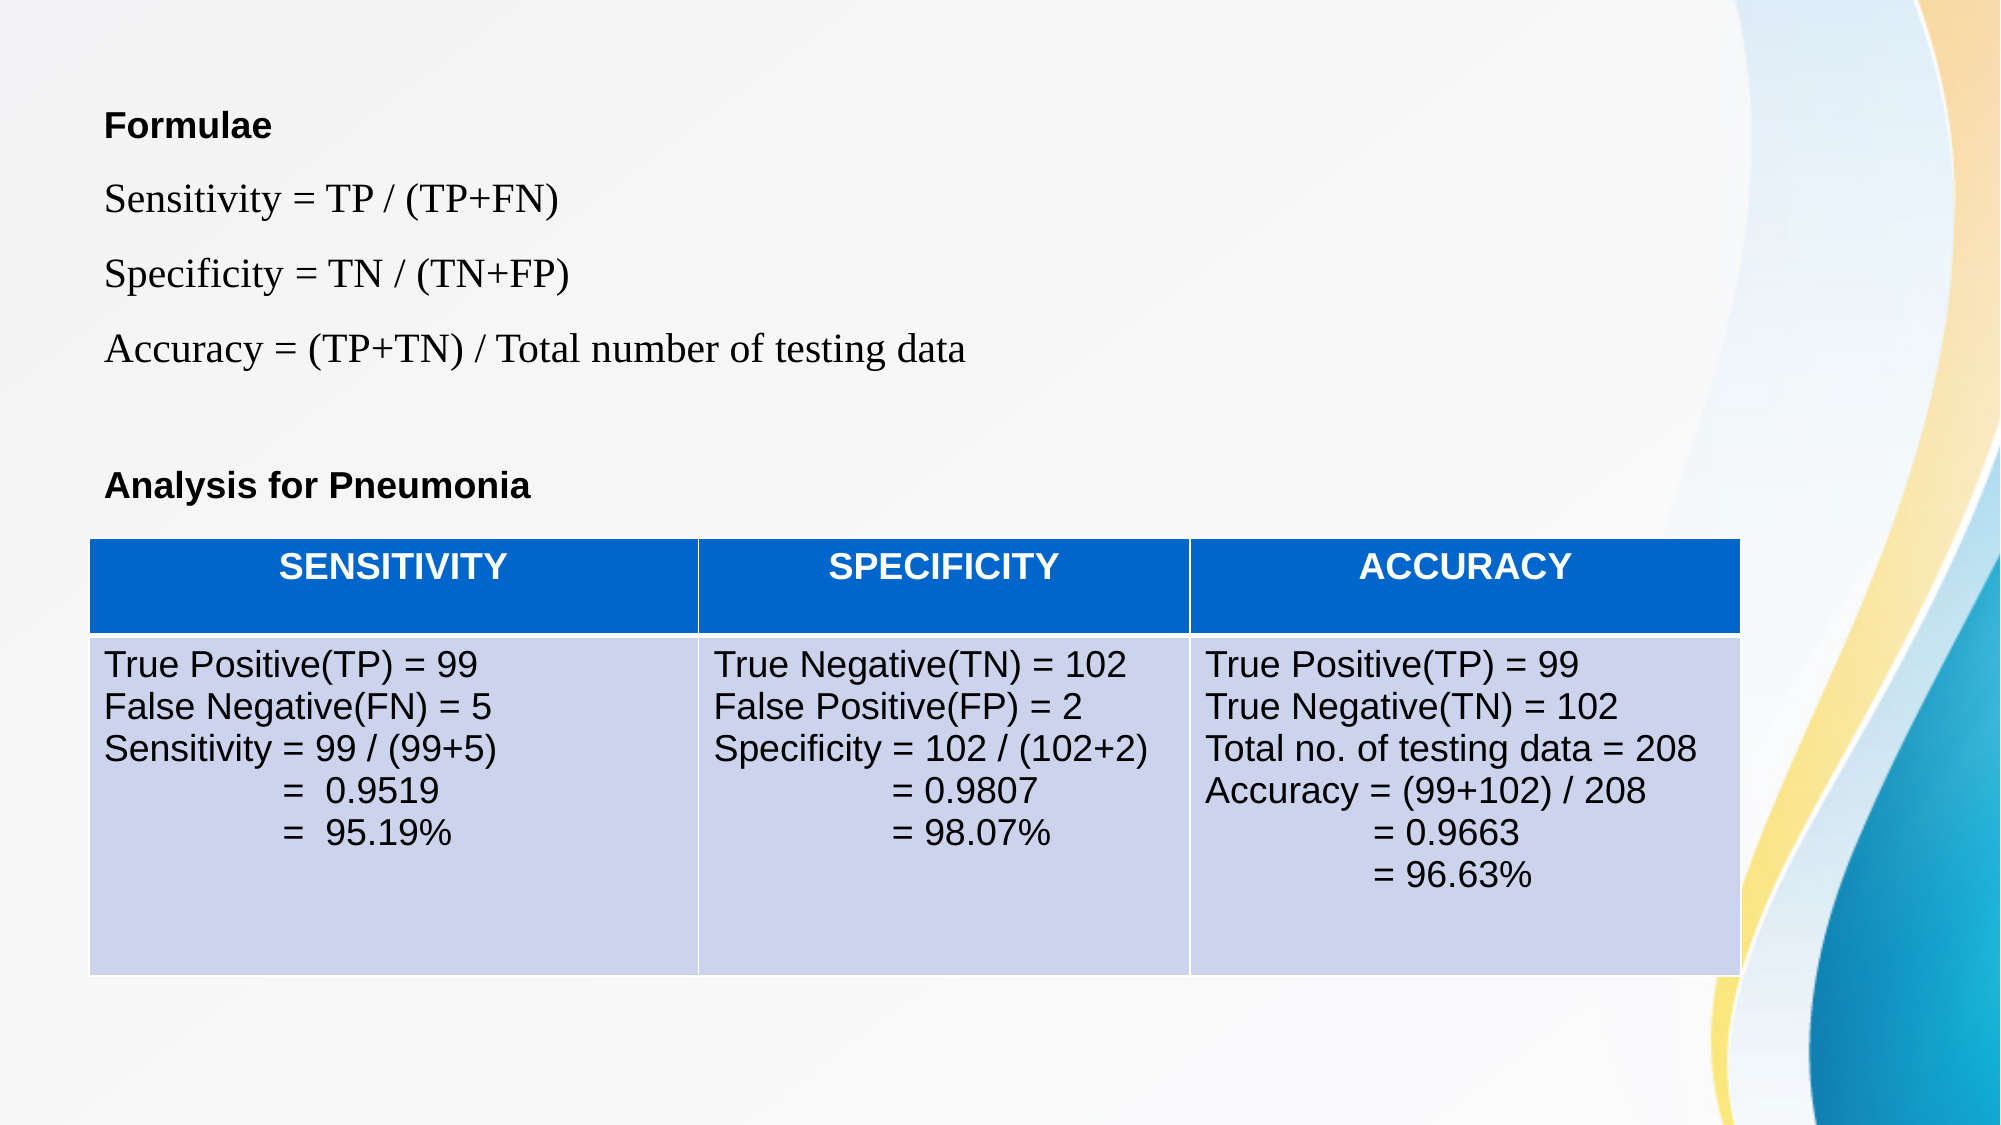

Formulae
Sensitivity = TP / (TP+FN)
Specificity = TN / (TN+FP)
Accuracy = (TP+TN) / Total number of testing data

Analysis for Pneumonia

| SENSITIVITY | SPECIFICITY | ACCURACY |
| --- | --- | --- |
| True Positive(TP) = 99 False Negative(FN) = 5 Sensitivity = 99 / (99+5) = 0.9519 = 95.19% | True Negative(TN) = 102 False Positive(FP) = 2 Specificity = 102 / (102+2) = 0.9807 = 98.07% | True Positive(TP) = 99 True Negative(TN) = 102 Total no. of testing data = 208 Accuracy = (99+102) / 208 = 0.9663 = 96.63% |